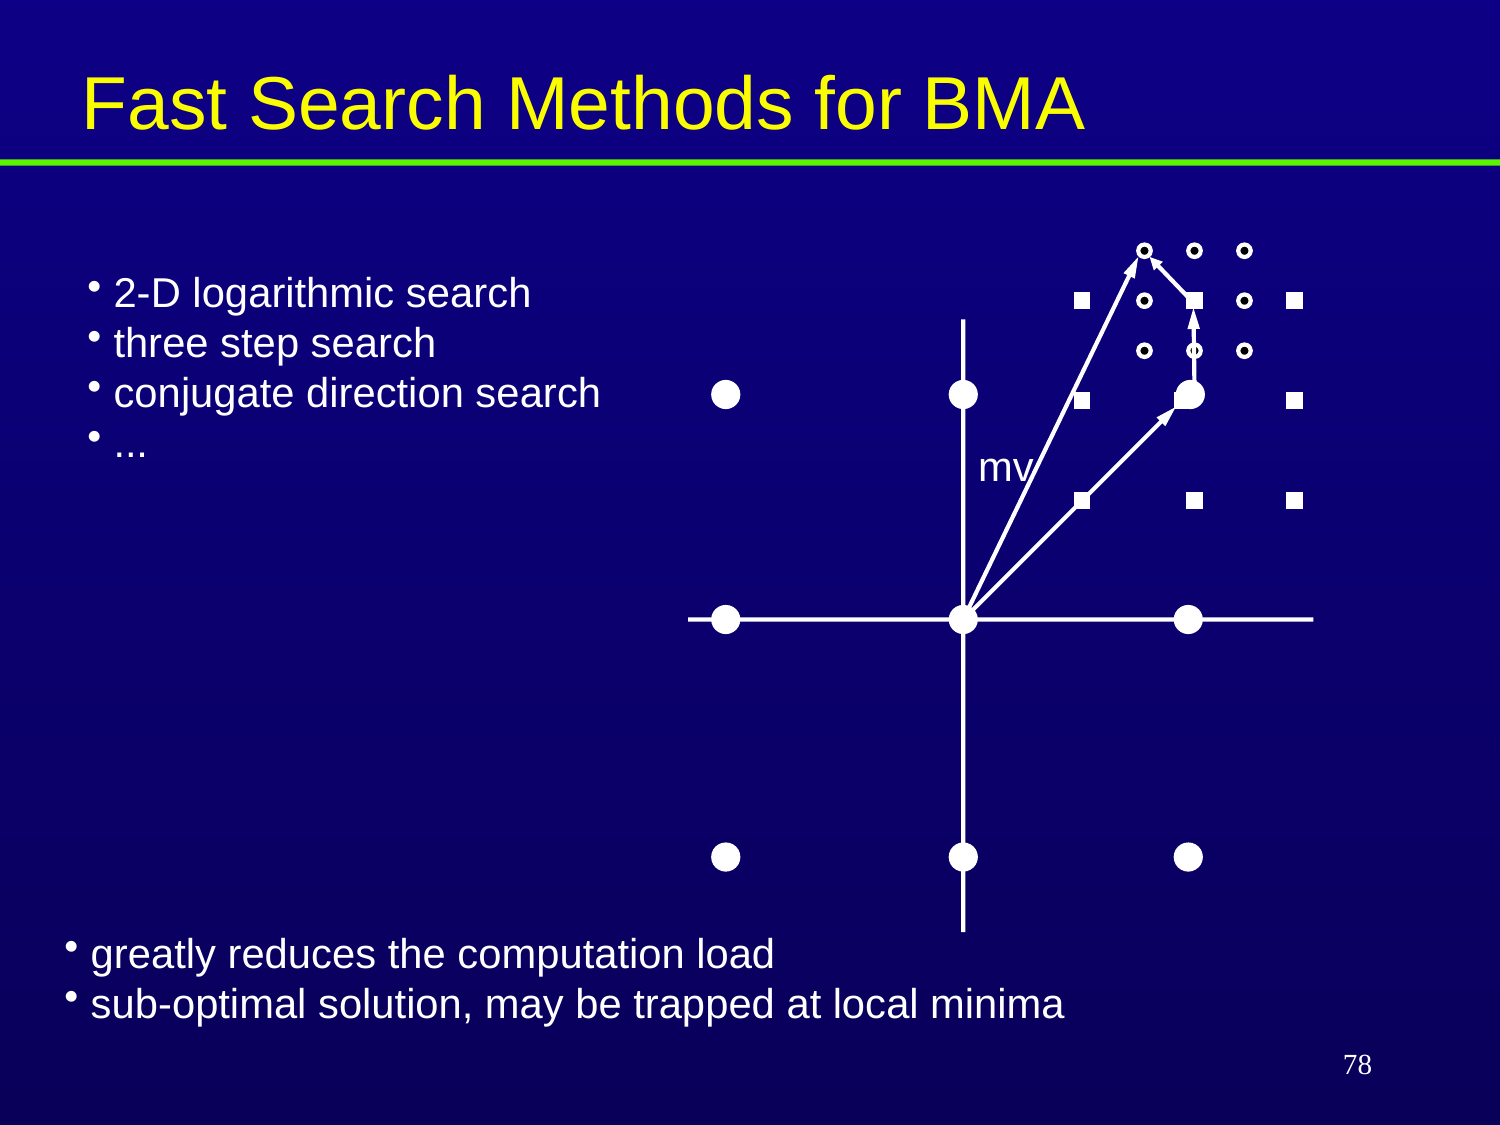

Fast Search Methods for BMA

 2-D logarithmic search
 three step search
 conjugate direction search
 ...

mv

 greatly reduces the computation load
 sub-optimal solution, may be trapped at local minima
78